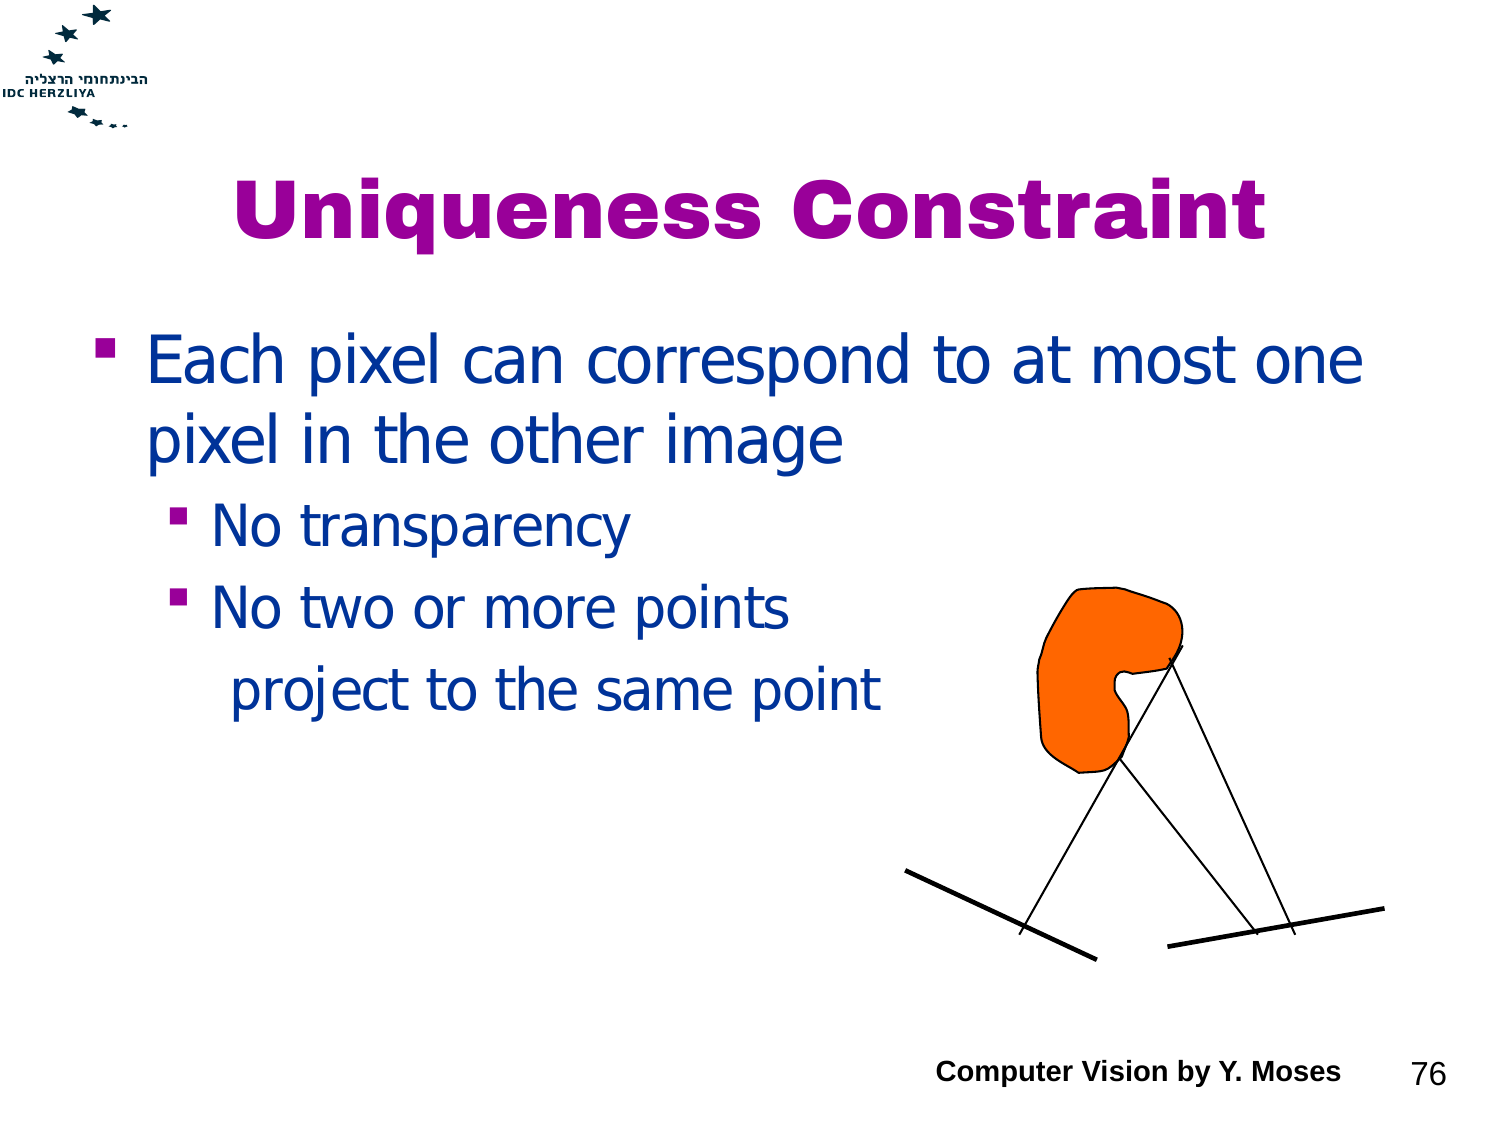

# Uniqueness Constraint
Each pixel can correspond to at most one pixel in the other image
No transparency
No two or more points
	 project to the same point

Computer Vision by Y. Moses
76